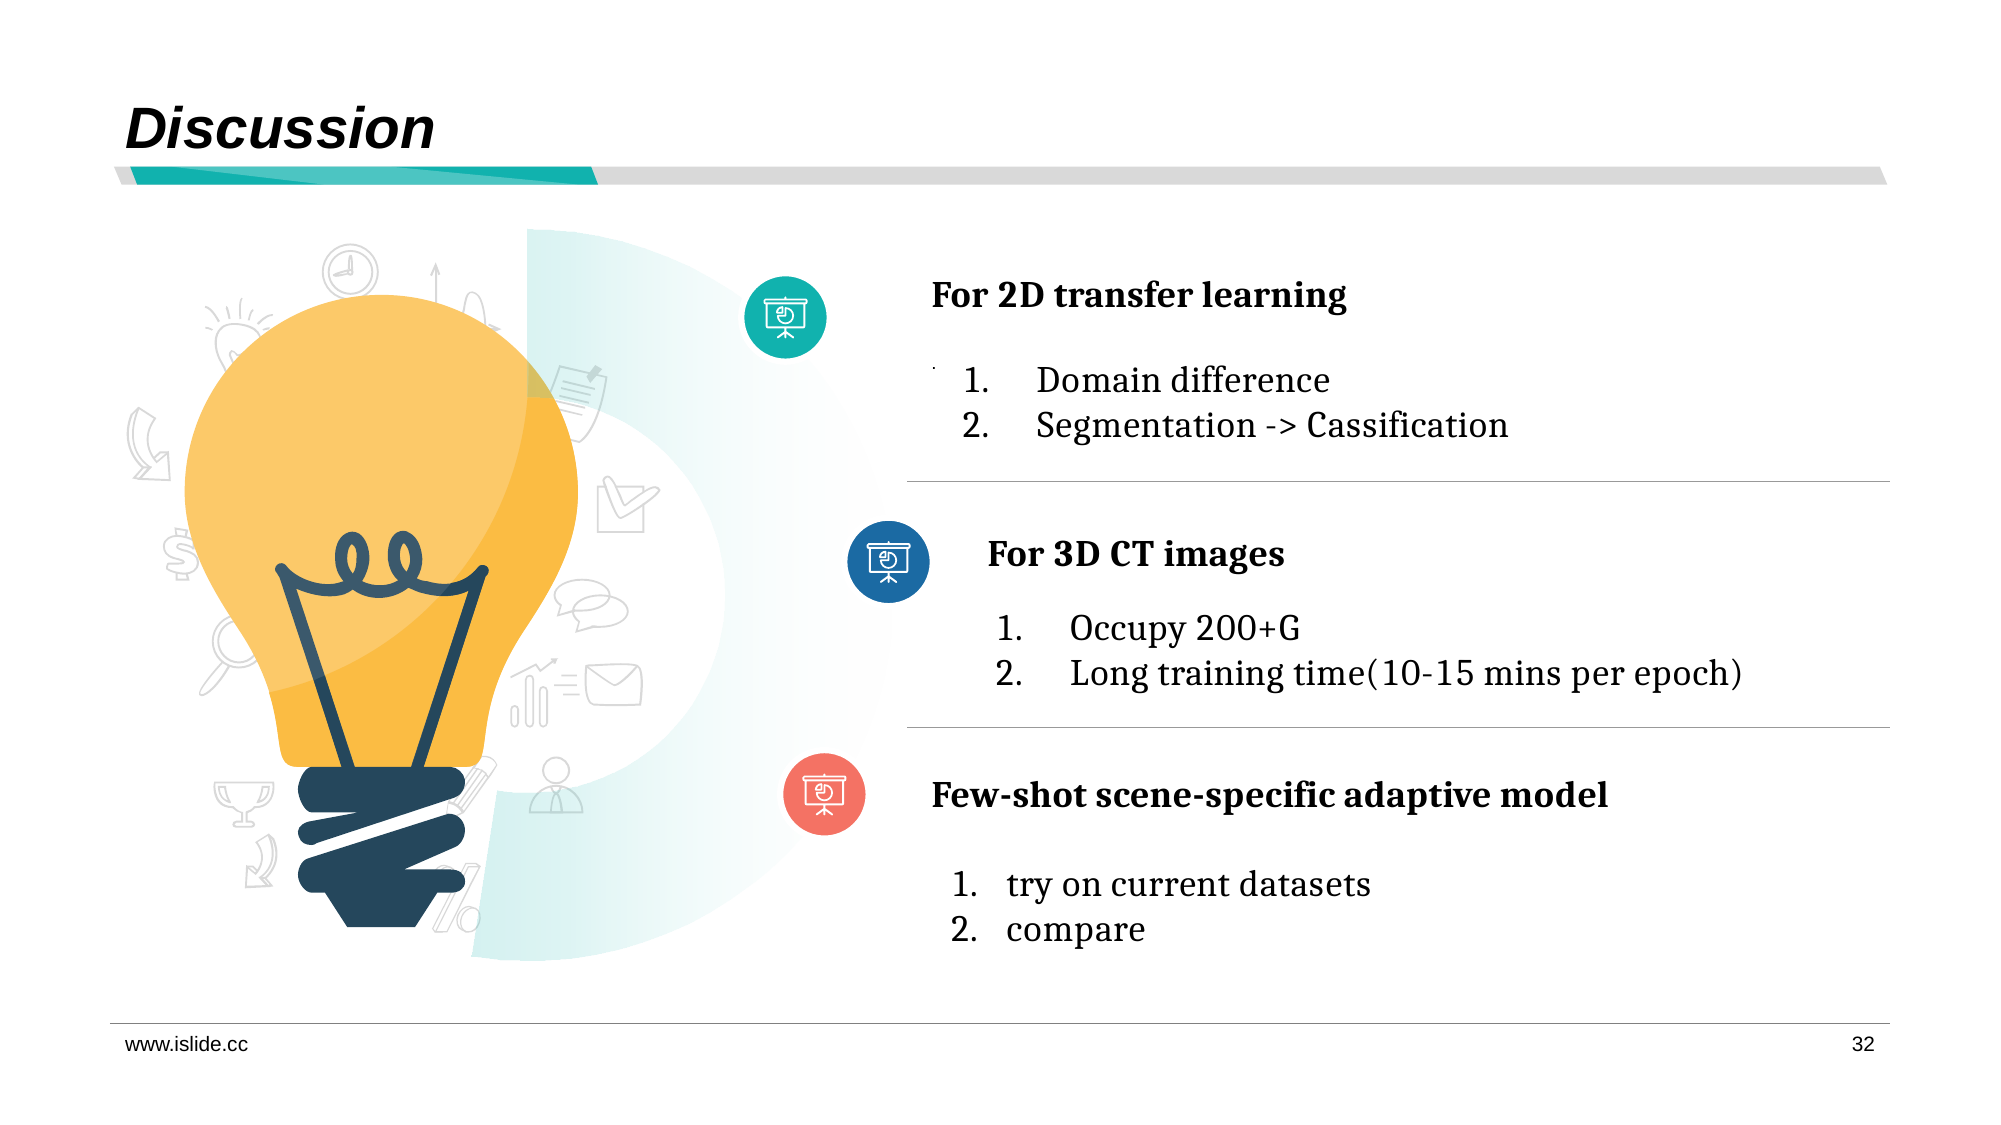

# Discussion

For 2D transfer learning
.

For 3D CT images

Occupy 200+G
Long training time(10-15 mins per epoch)
Few-shot scene-specific adaptive model
try on current datasets
compare

Domain difference
Segmentation -> Cassification
www.islide.cc
32